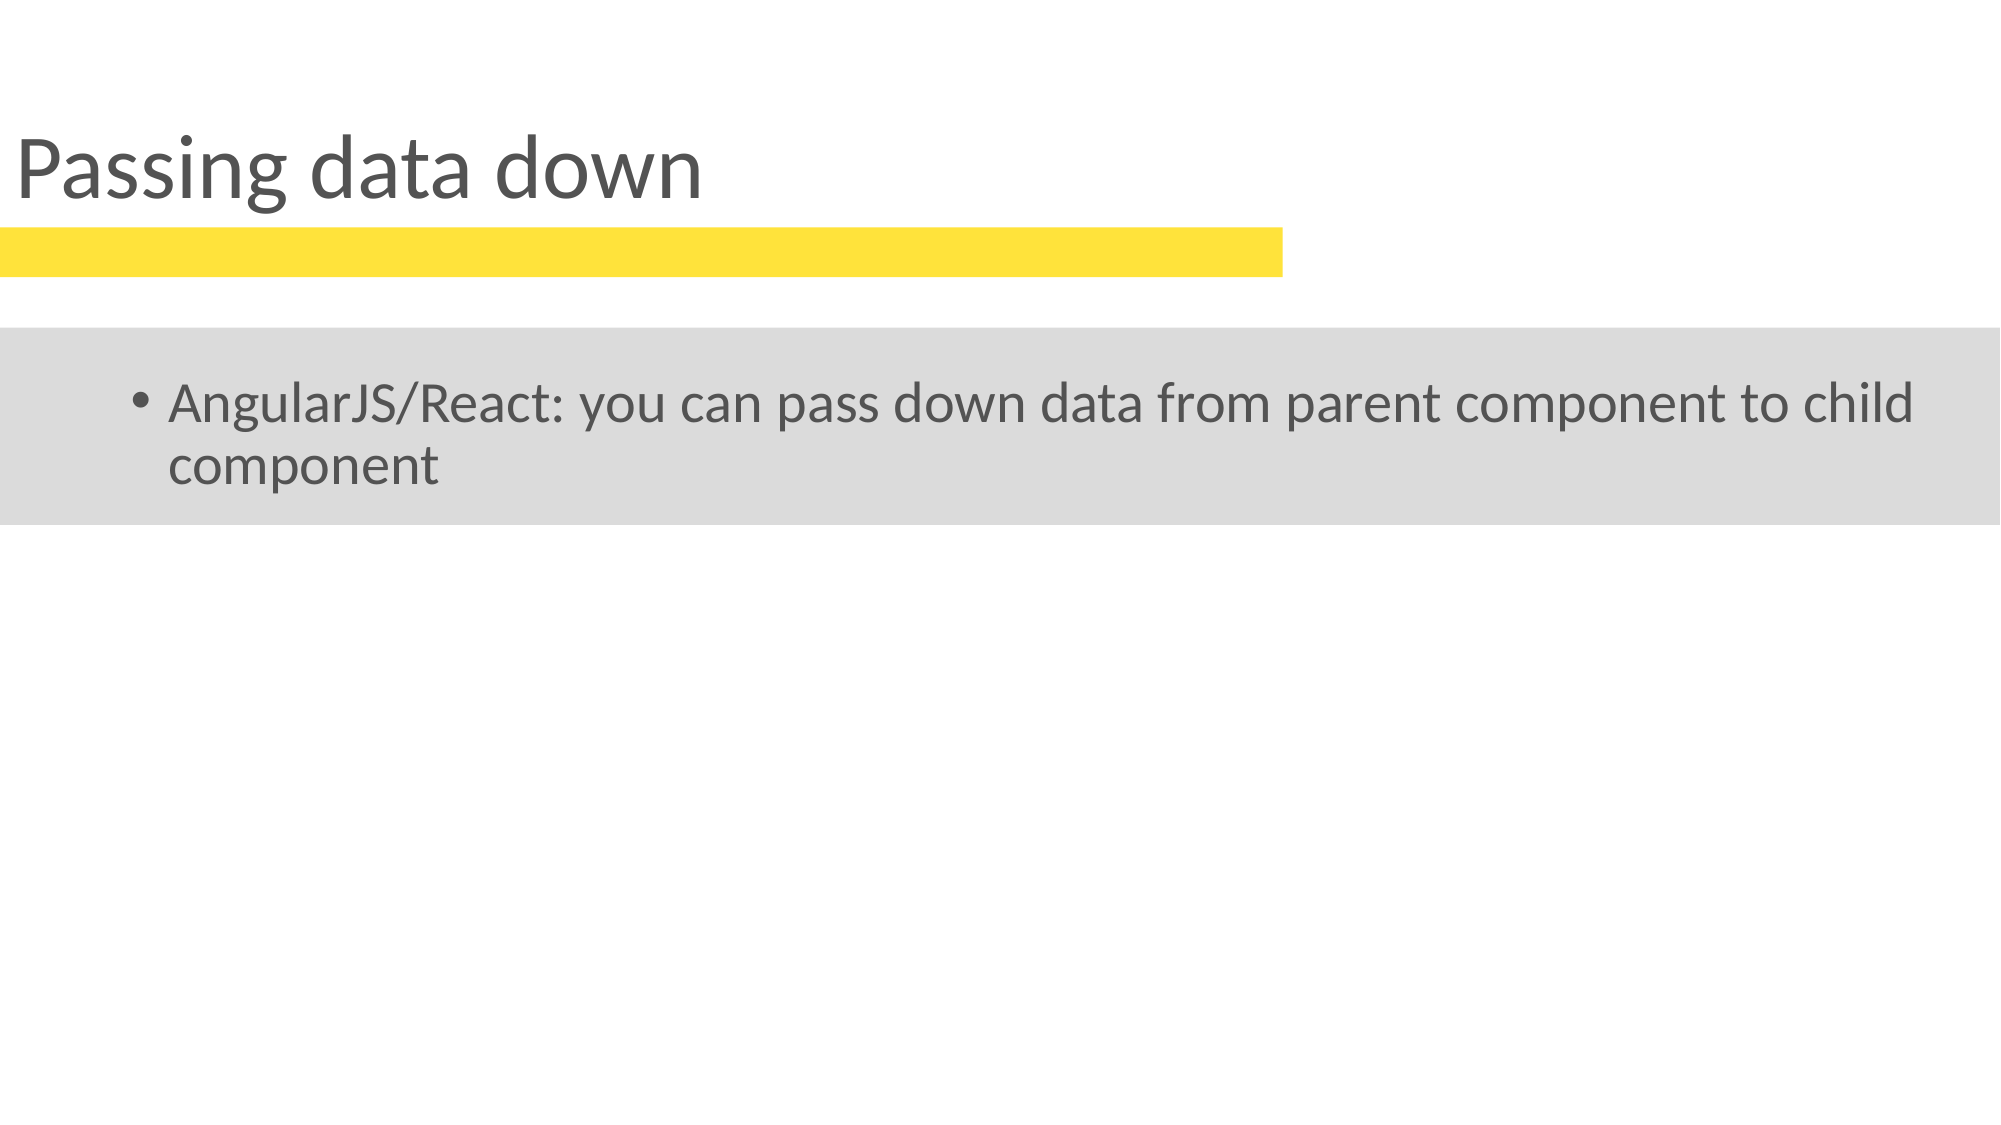

# Passing data down

AngularJS/React: you can pass down data from parent component to child component